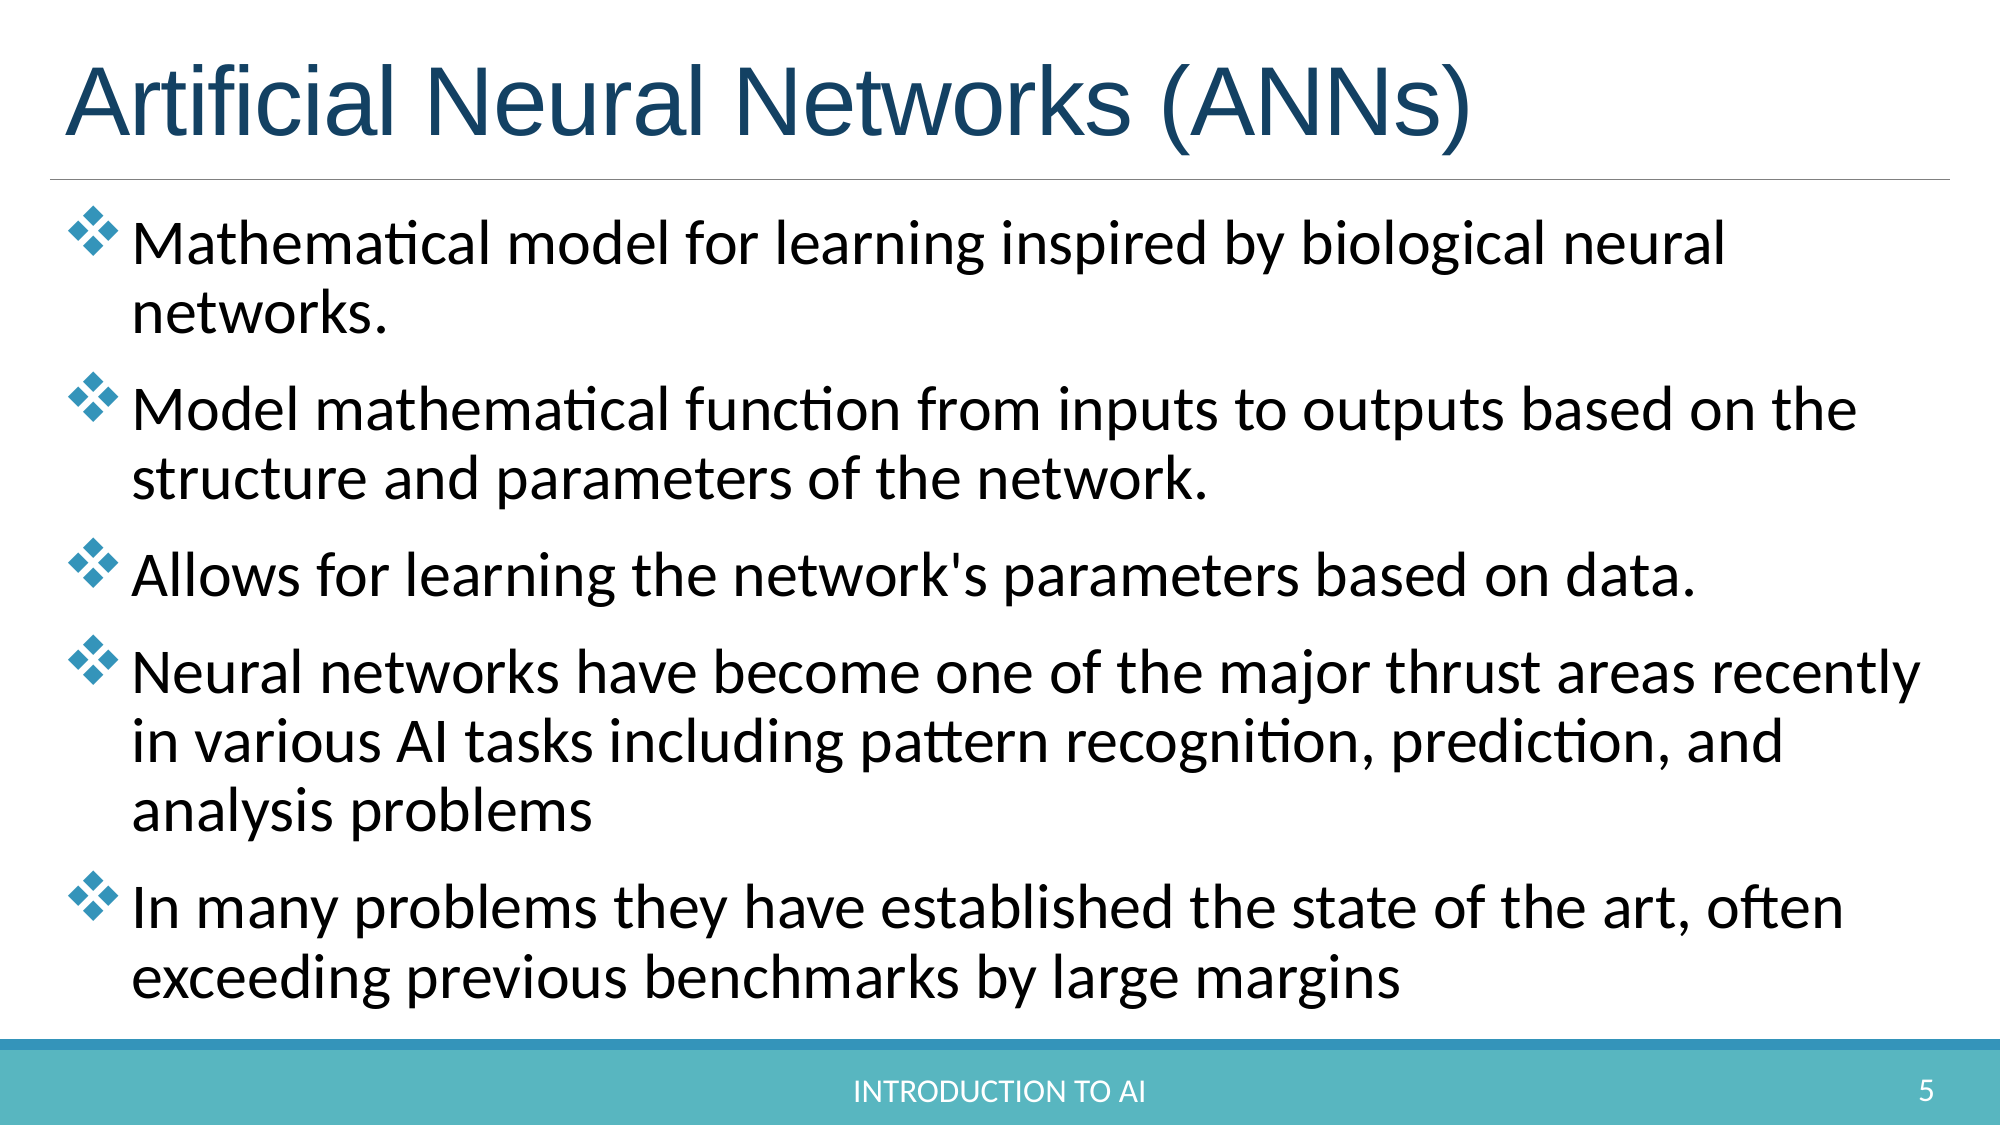

# Artificial Neural Networks (ANNs)
Mathematical model for learning inspired by biological neural networks.
Model mathematical function from inputs to outputs based on the structure and parameters of the network.
Allows for learning the network's parameters based on data.
Neural networks have become one of the major thrust areas recently in various AI tasks including pattern recognition, prediction, and analysis problems
In many problems they have established the state of the art, often exceeding previous benchmarks by large margins

5
Introduction to AI